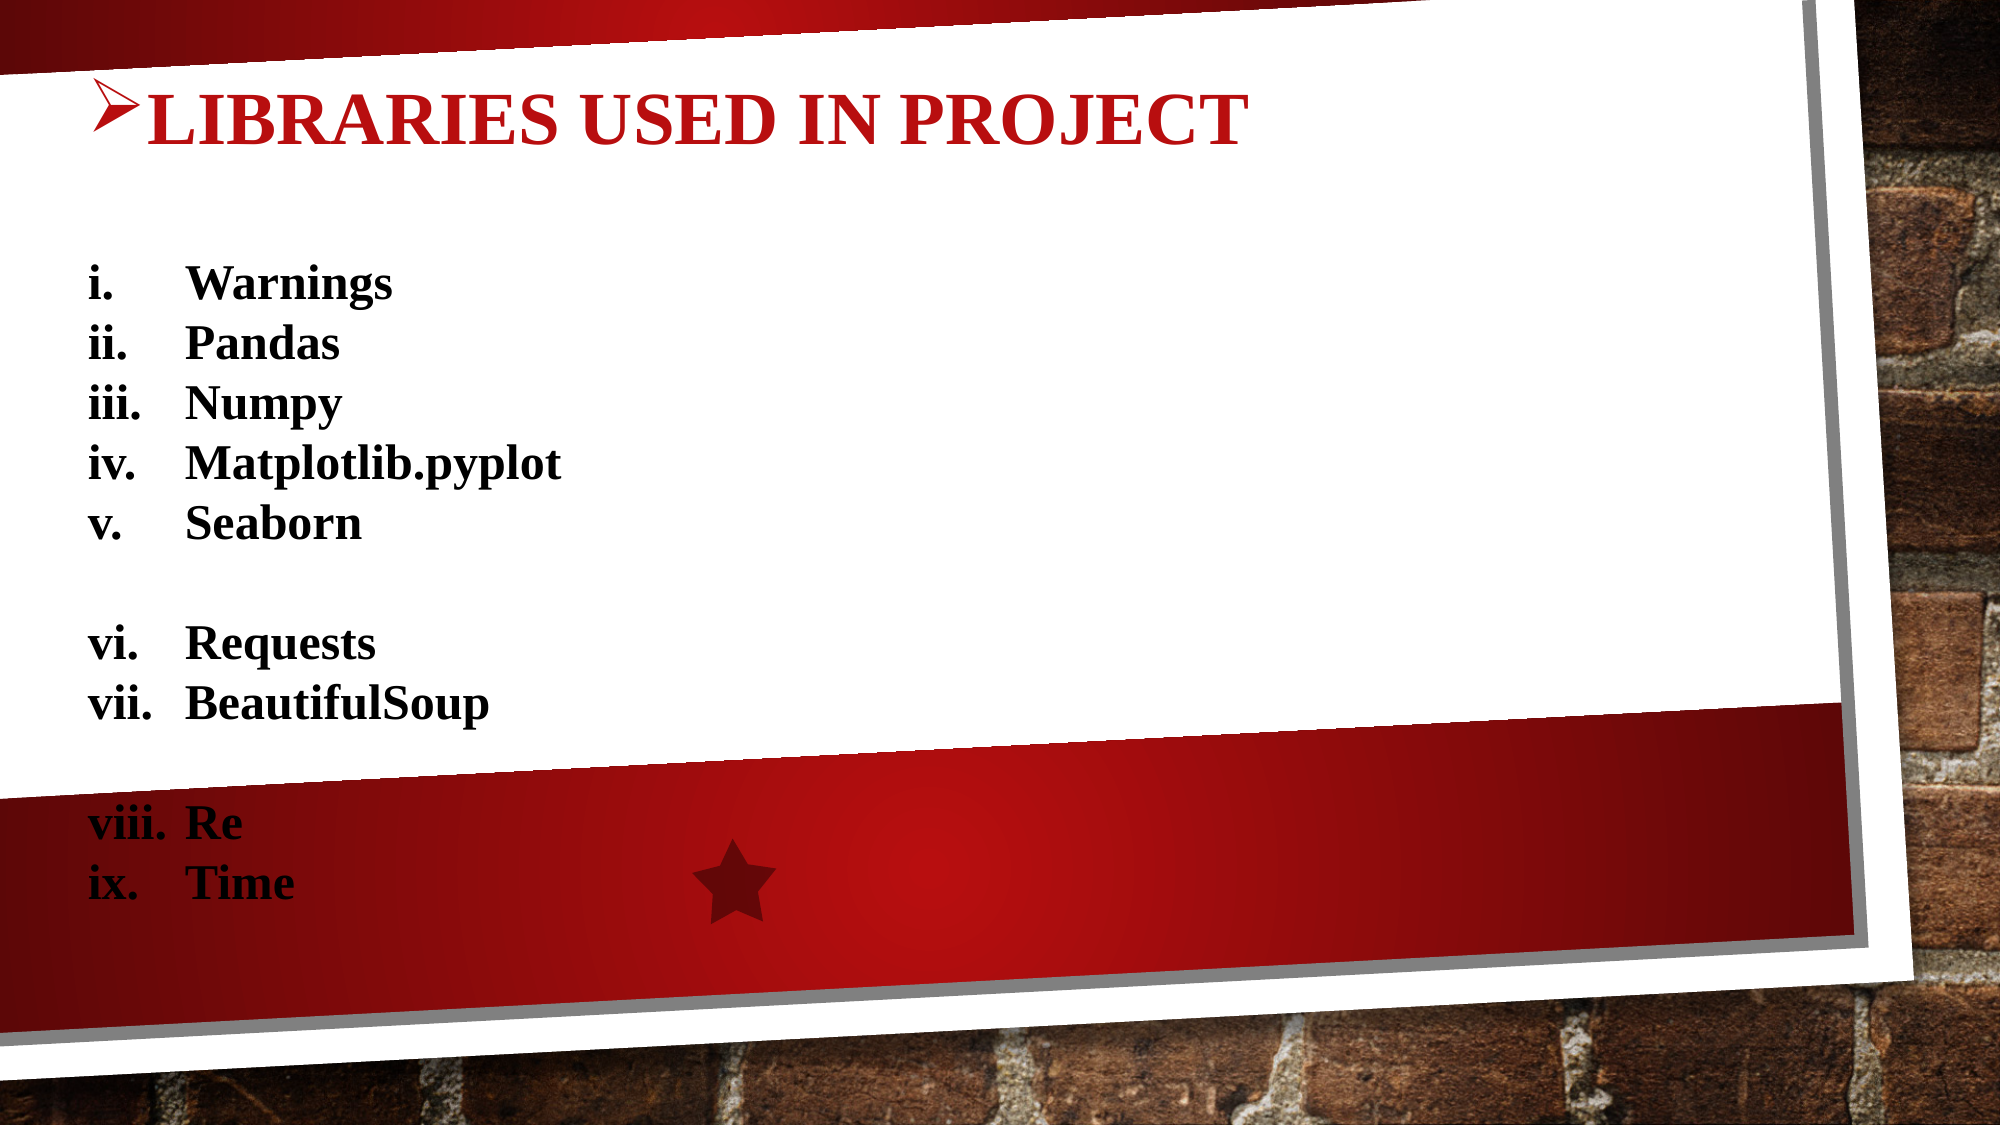

LIBRARIES USED IN PROJECT

 Warnings
 Pandas
 Numpy
 Matplotlib.pyplot
 Seaborn

 Requests
 BeautifulSoup

 Re
 Time